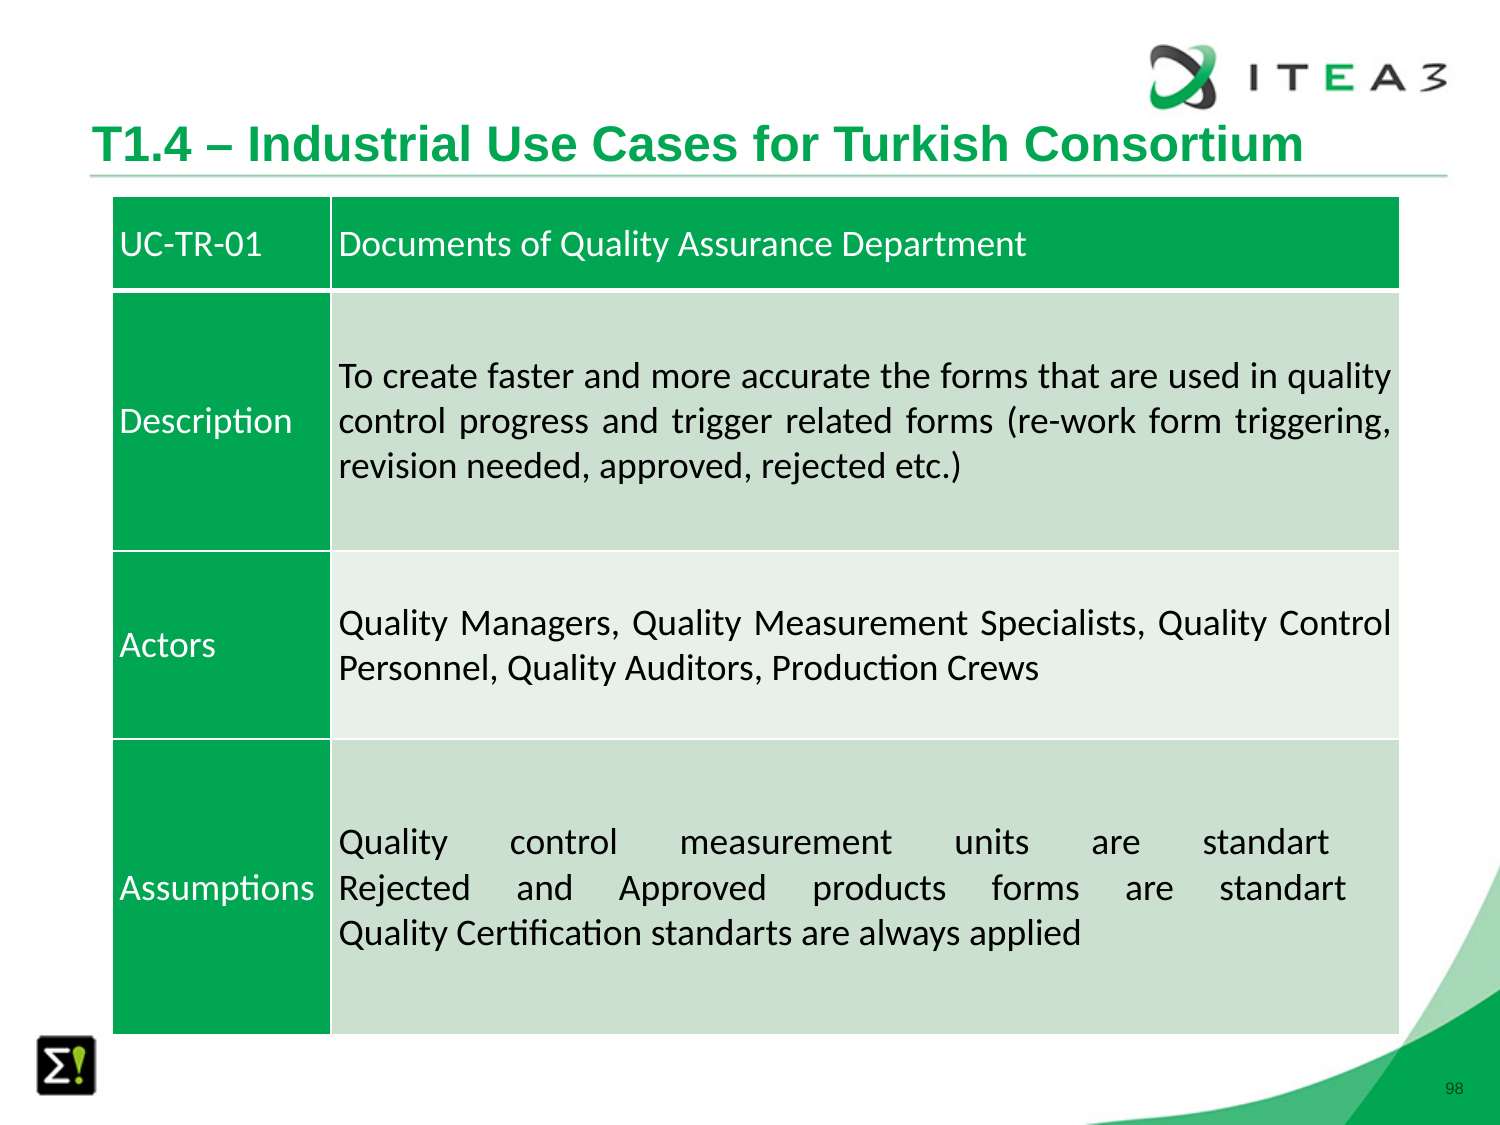

# T1.4 – Industrial Use Cases for Turkish Consortium
| UC-TR-01 | Documents of Quality Assurance Department |
| --- | --- |
| Description | To create faster and more accurate the forms that are used in quality control progress and trigger related forms (re-work form triggering, revision needed, approved, rejected etc.) |
| Actors | Quality Managers, Quality Measurement Specialists, Quality Control Personnel, Quality Auditors, Production Crews |
| Assumptions | Quality control measurement units are standart Rejected and Approved products forms are standart Quality Certification standarts are always applied |